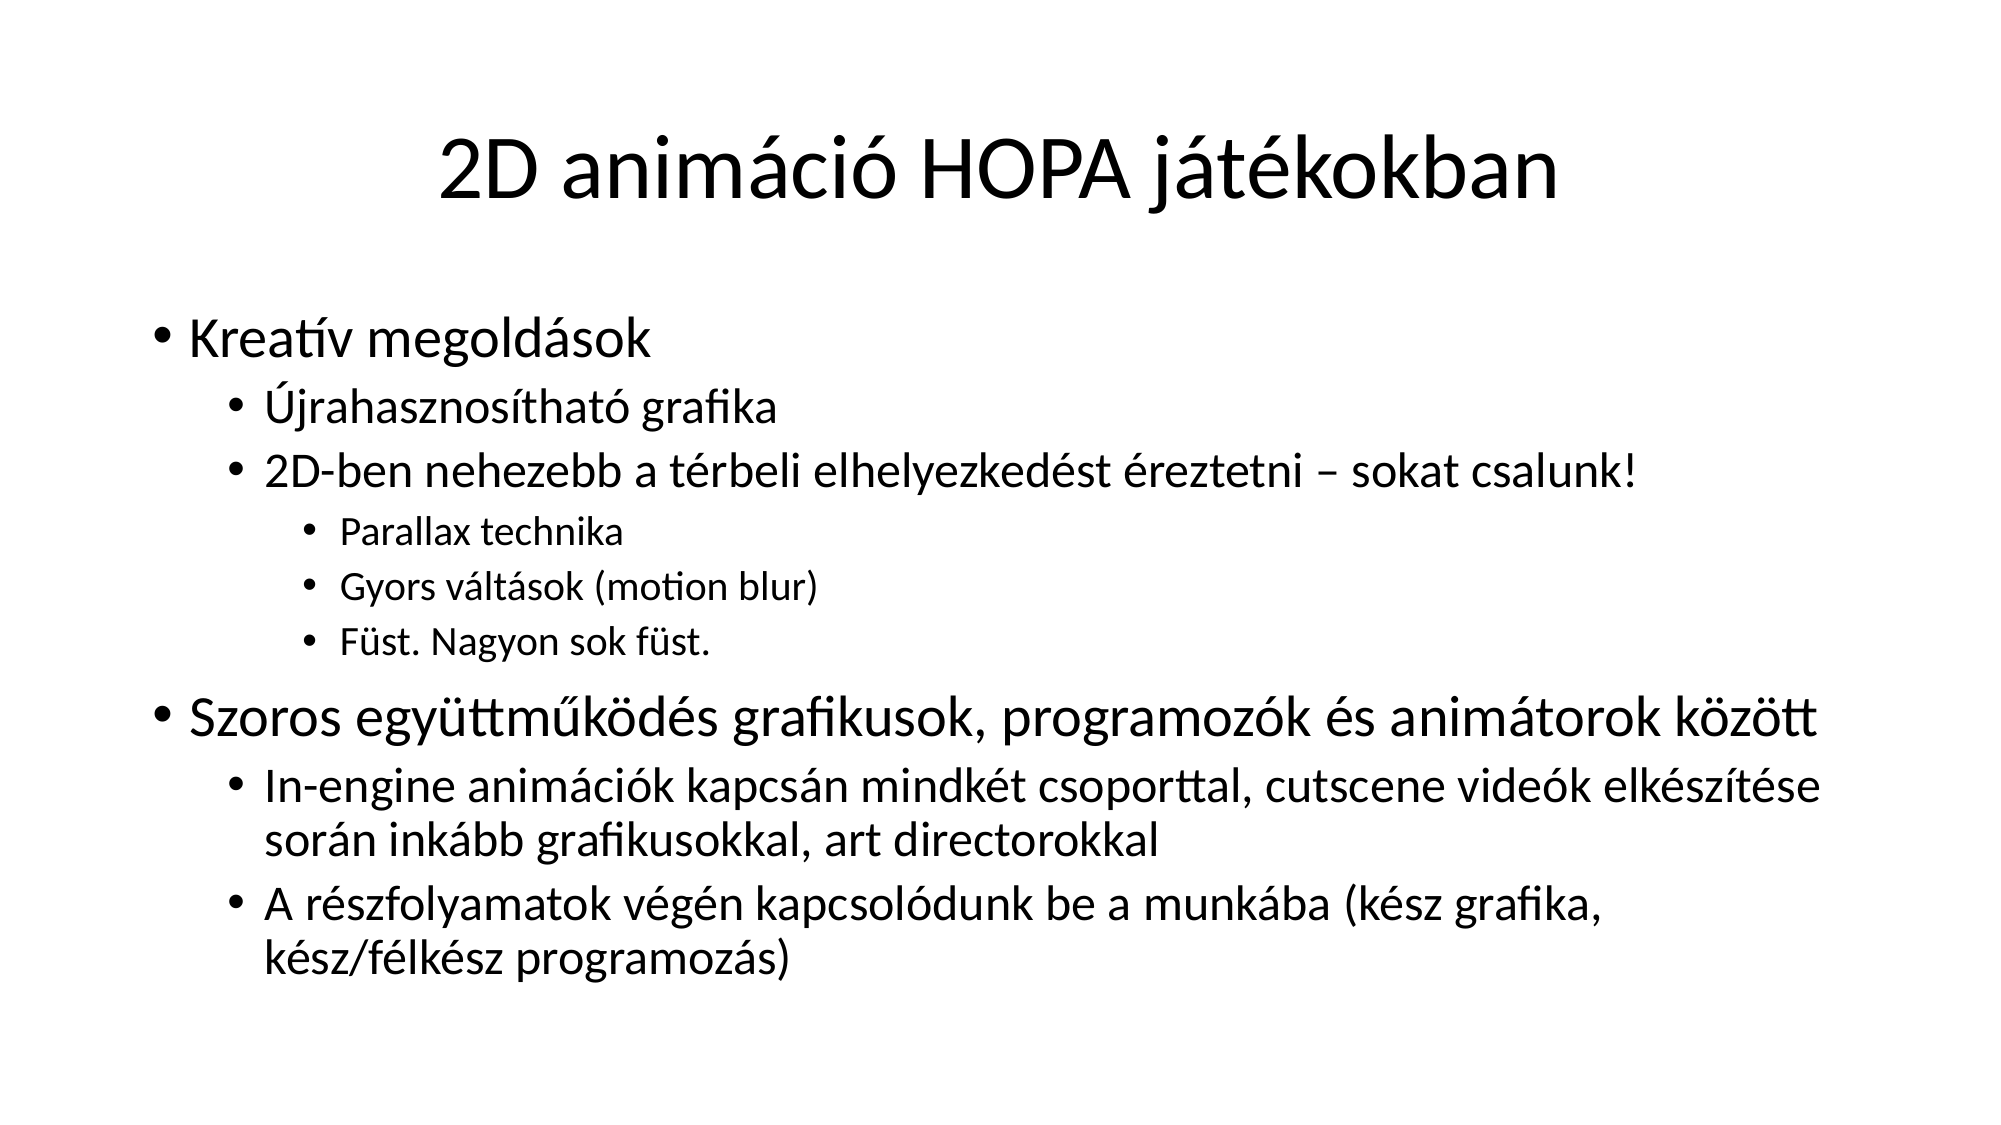

# 2D animáció HOPA játékokban
Kreatív megoldások
Újrahasznosítható grafika
2D-ben nehezebb a térbeli elhelyezkedést éreztetni – sokat csalunk!
Parallax technika
Gyors váltások (motion blur)
Füst. Nagyon sok füst.
Szoros együttműködés grafikusok, programozók és animátorok között
In-engine animációk kapcsán mindkét csoporttal, cutscene videók elkészítése során inkább grafikusokkal, art directorokkal
A részfolyamatok végén kapcsolódunk be a munkába (kész grafika, kész/félkész programozás)